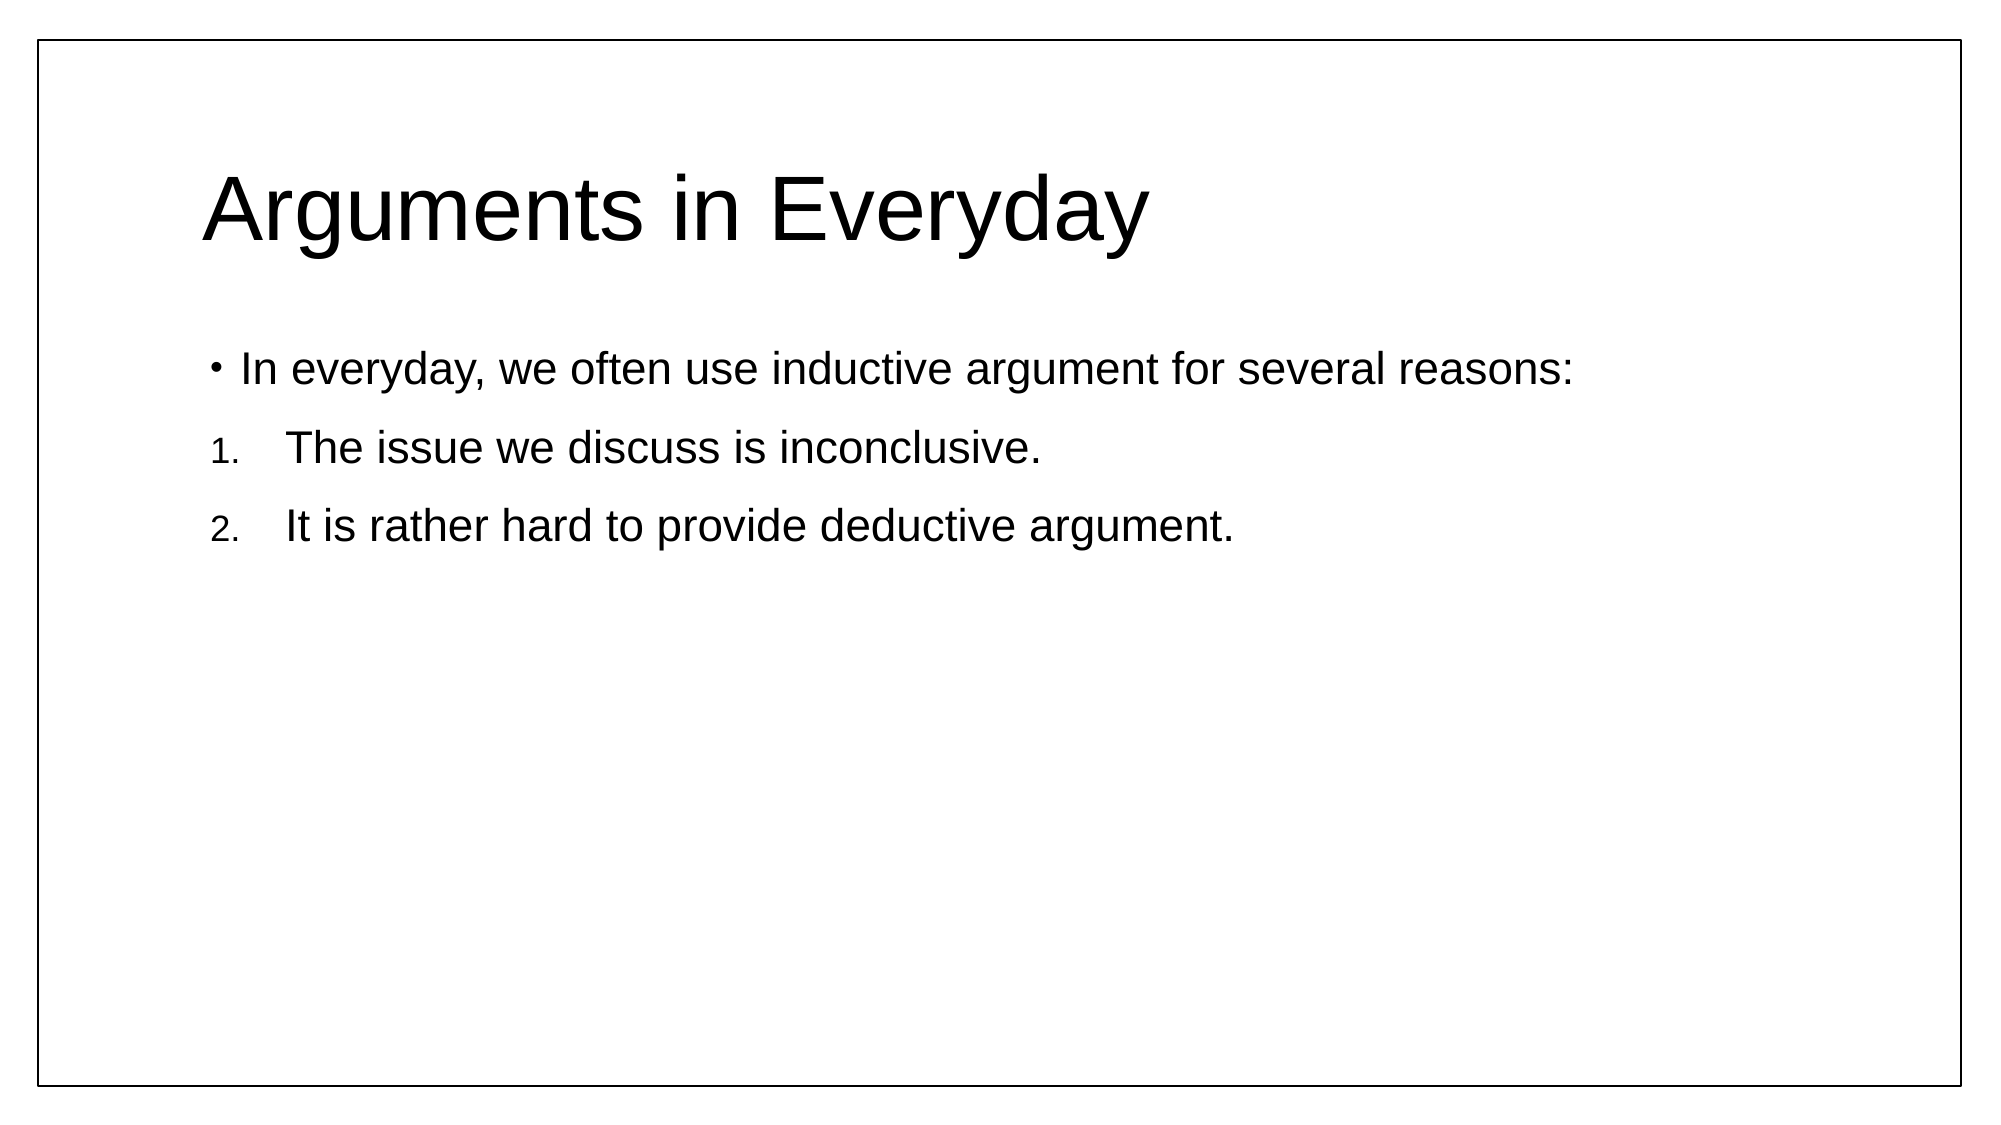

# Arguments in Everyday
In everyday, we often use inductive argument for several reasons:
The issue we discuss is inconclusive.
It is rather hard to provide deductive argument.